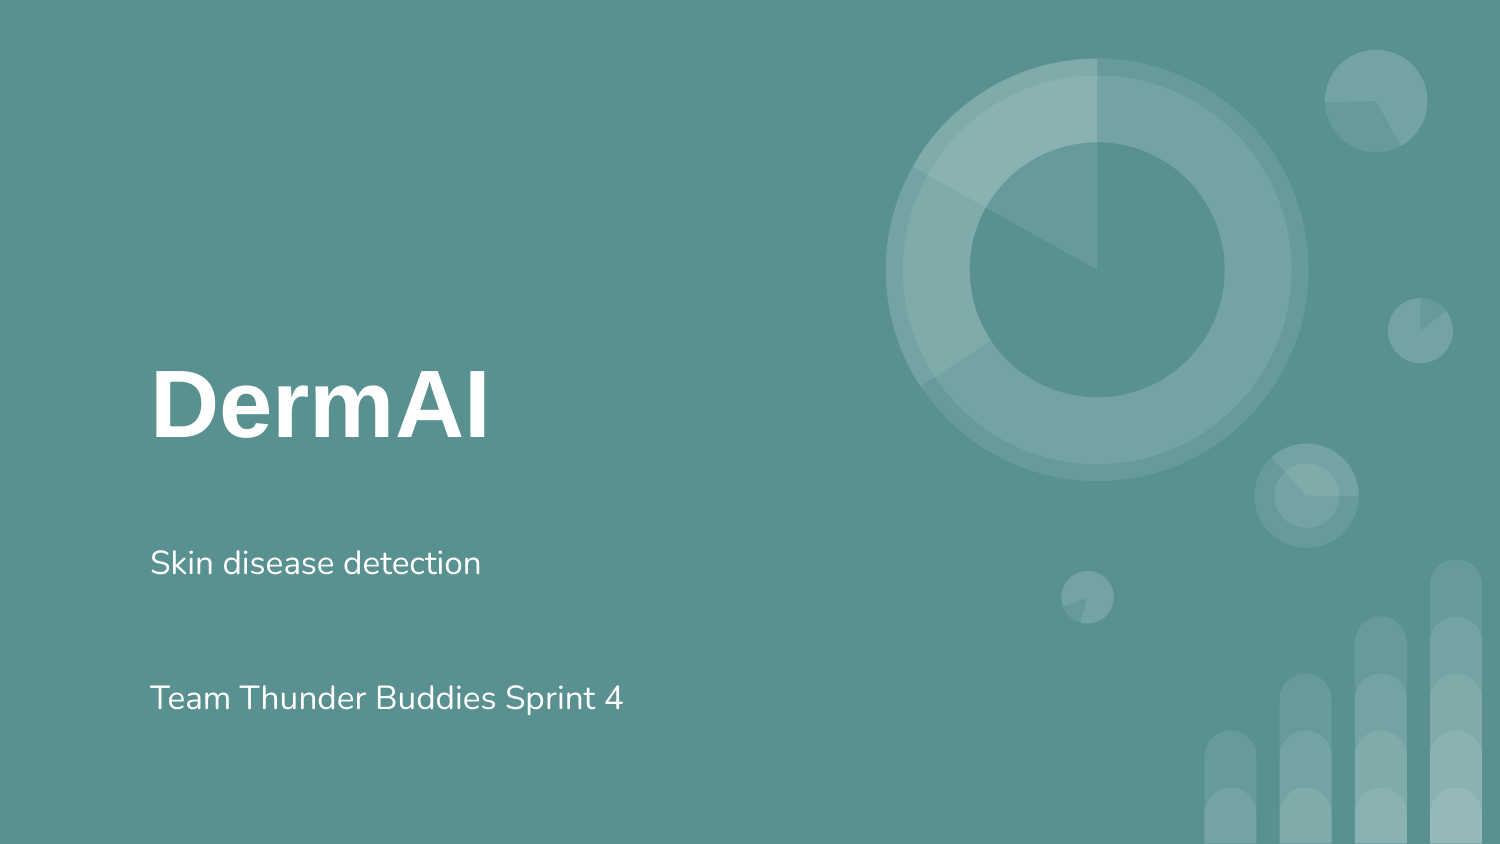

# DermAI
Skin disease detection

Team Thunder Buddies Sprint 4